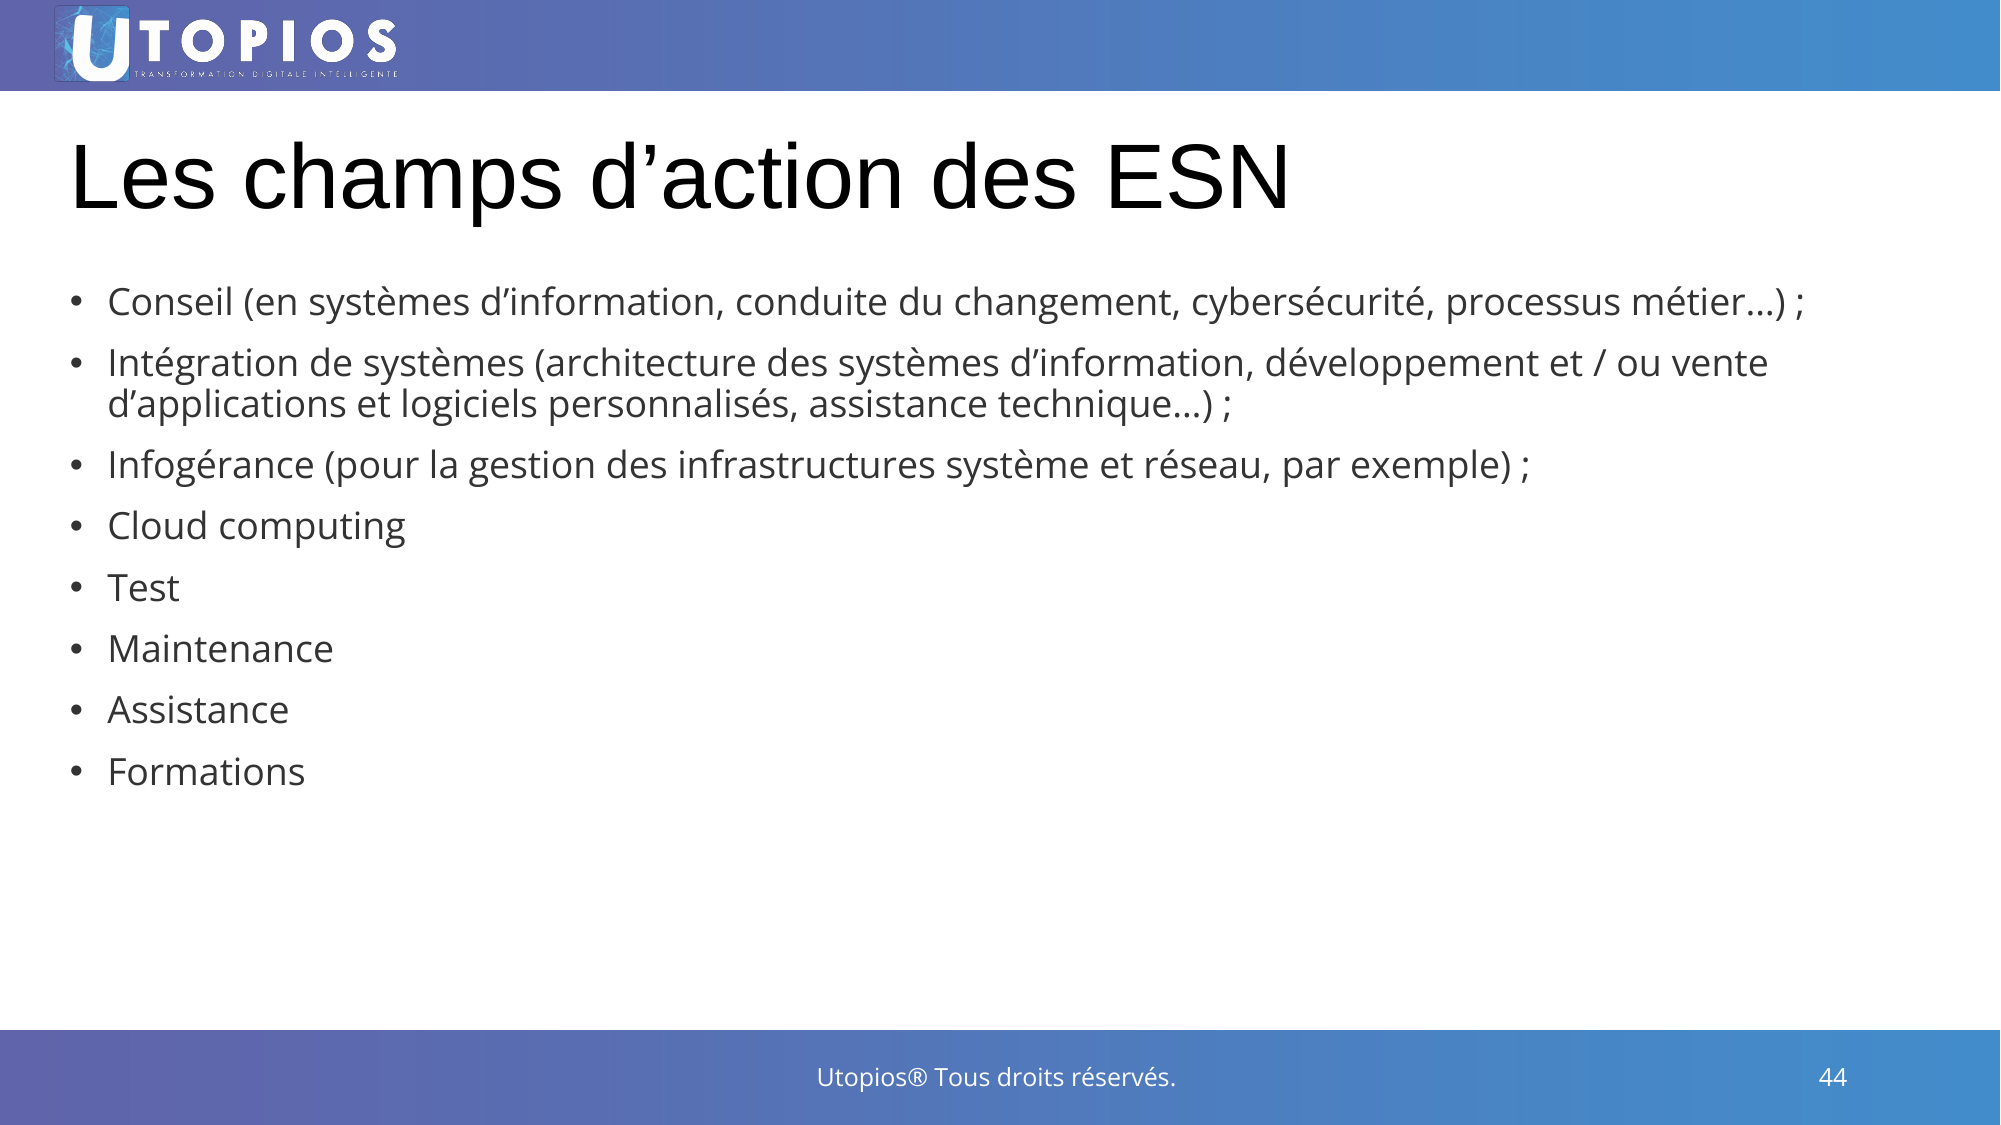

# Les champs d’action des ESN
Conseil (en systèmes d’information, conduite du changement, cybersécurité, processus métier…) ;
Intégration de systèmes (architecture des systèmes d’information, développement et / ou vente d’applications et logiciels personnalisés, assistance technique…) ;
Infogérance (pour la gestion des infrastructures système et réseau, par exemple) ;
Cloud computing
Test
Maintenance
Assistance
Formations

Utopios® Tous droits réservés.
44